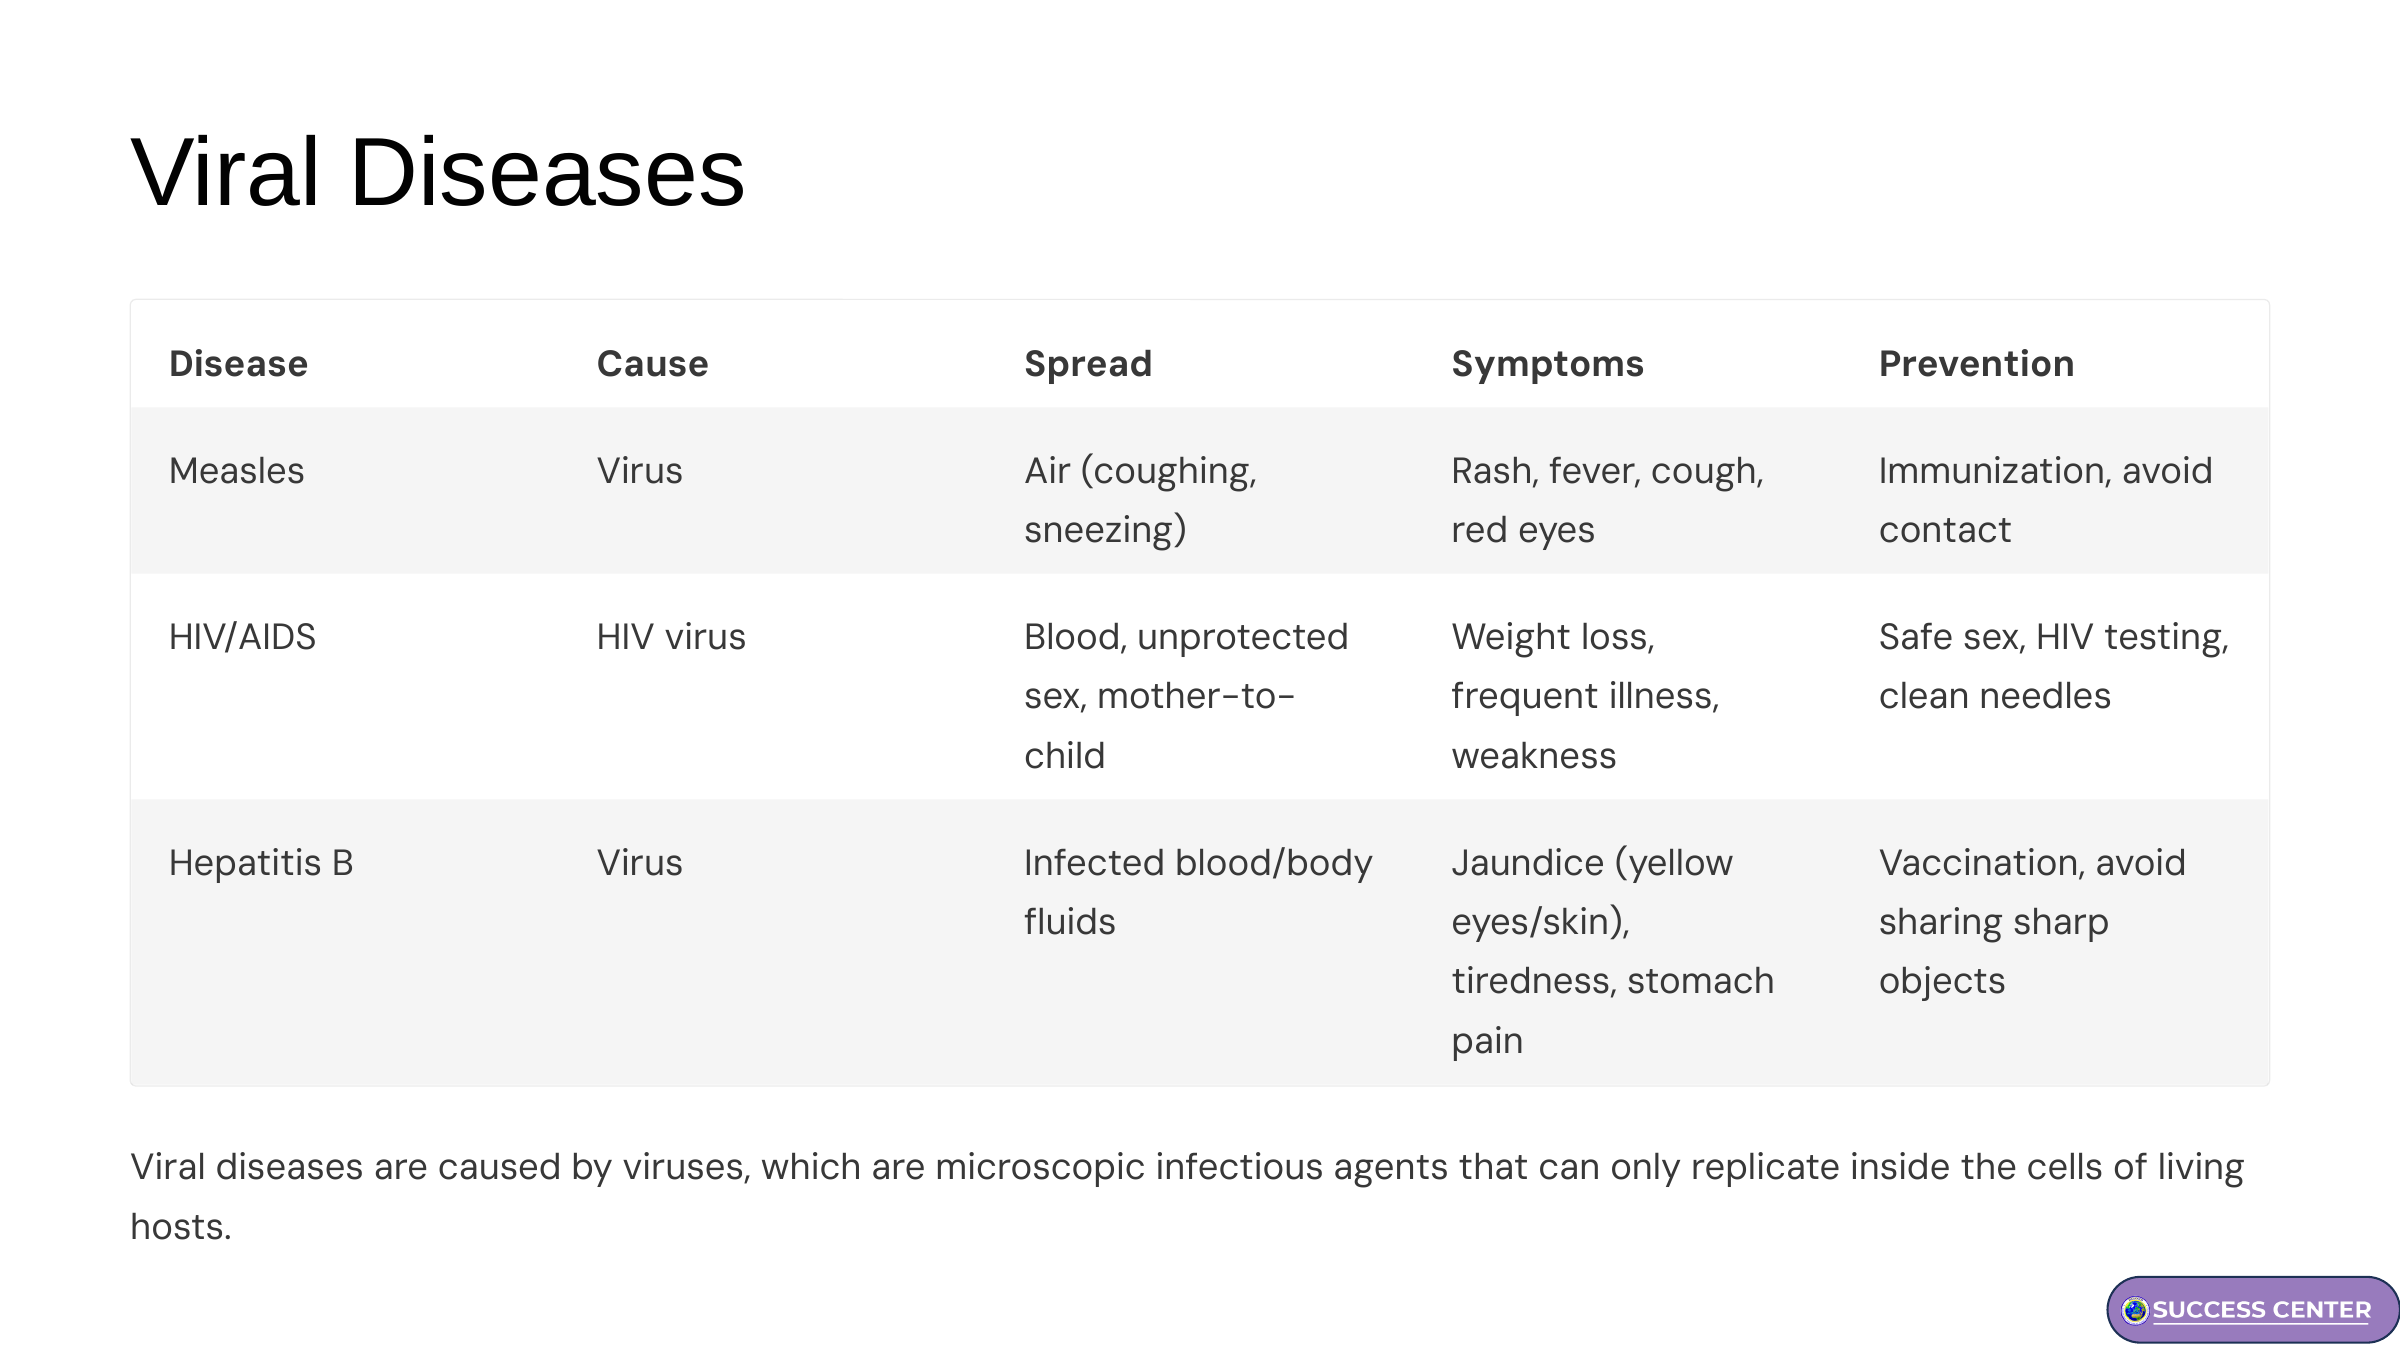

Viral Diseases

Disease
Cause
Spread
Symptoms
Prevention

Measles
Virus
Air (coughing, sneezing)
Rash, fever, cough, red eyes
Immunization, avoid contact

HIV/AIDS
HIV virus
Blood, unprotected sex, mother-to-child
Weight loss, frequent illness, weakness
Safe sex, HIV testing, clean needles

Hepatitis B
Virus
Infected blood/body fluids
Jaundice (yellow eyes/skin), tiredness, stomach pain
Vaccination, avoid sharing sharp objects
Viral diseases are caused by viruses, which are microscopic infectious agents that can only replicate inside the cells of living hosts.